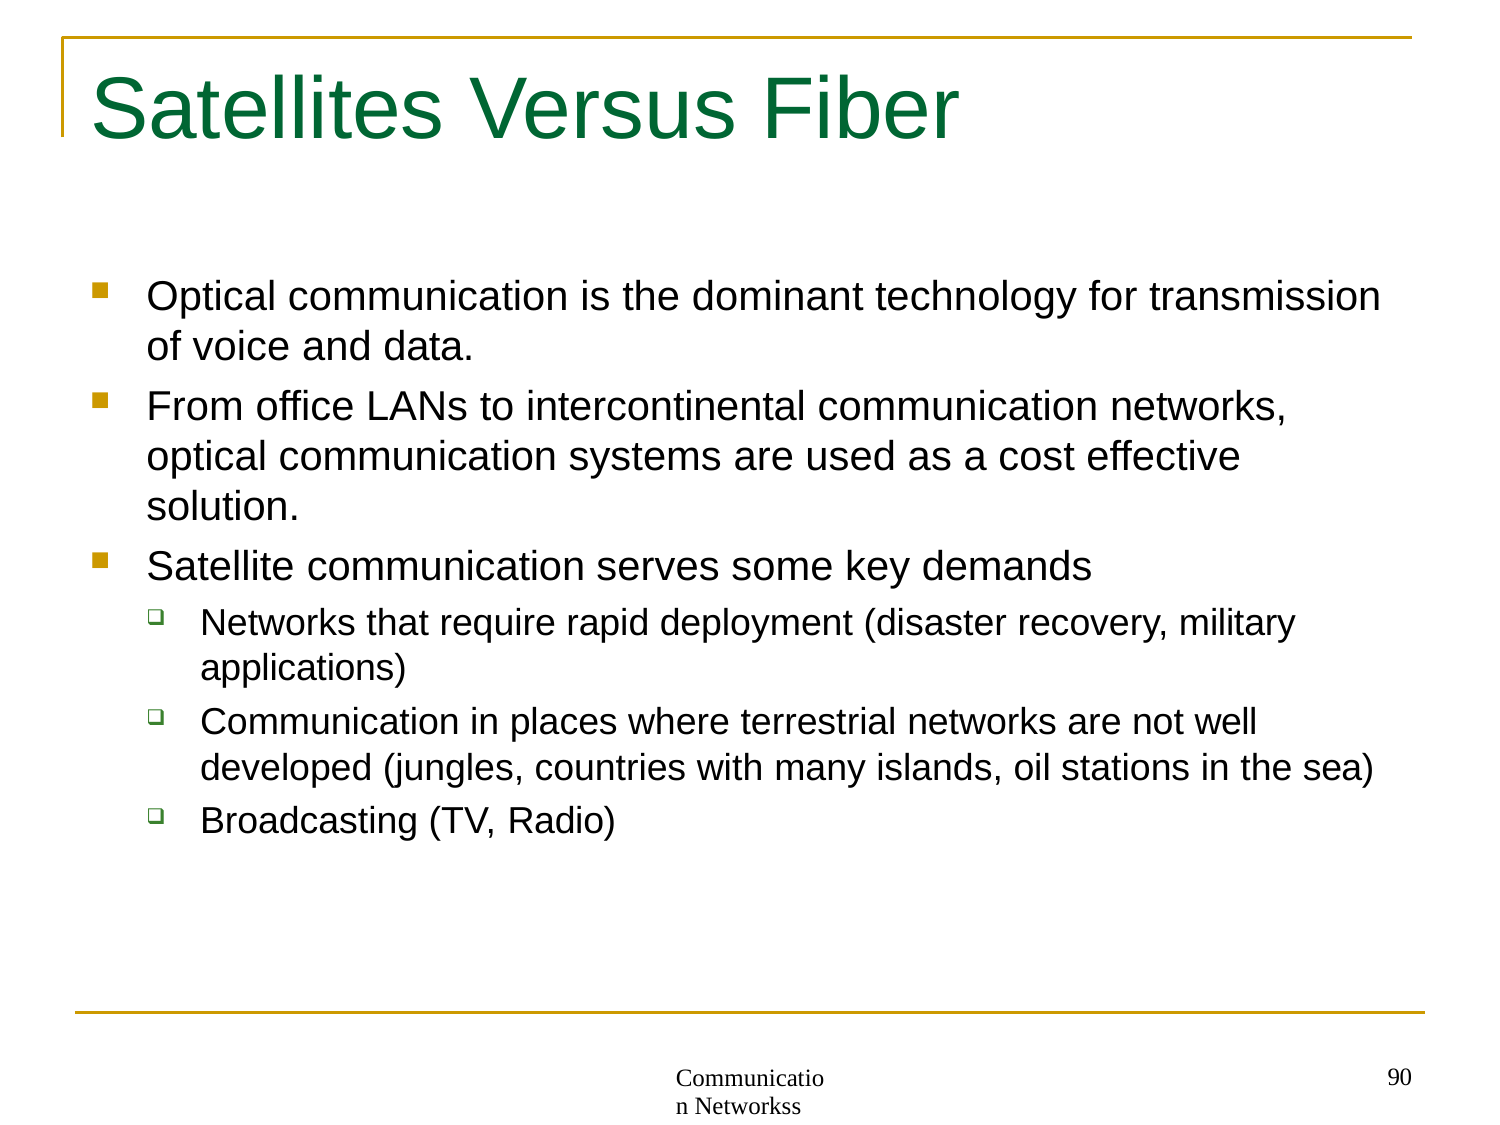

# Satellites Versus Fiber
Optical communication is the dominant technology for transmission
of voice and data.
From office LANs to intercontinental communication networks,
optical communication systems are used as a cost effective solution.
Satellite communication serves some key demands
Networks that require rapid deployment (disaster recovery, military
applications)
Communication in places where terrestrial networks are not well
developed (jungles, countries with many islands, oil stations in the sea)
Broadcasting (TV, Radio)
90
Communication Networkss